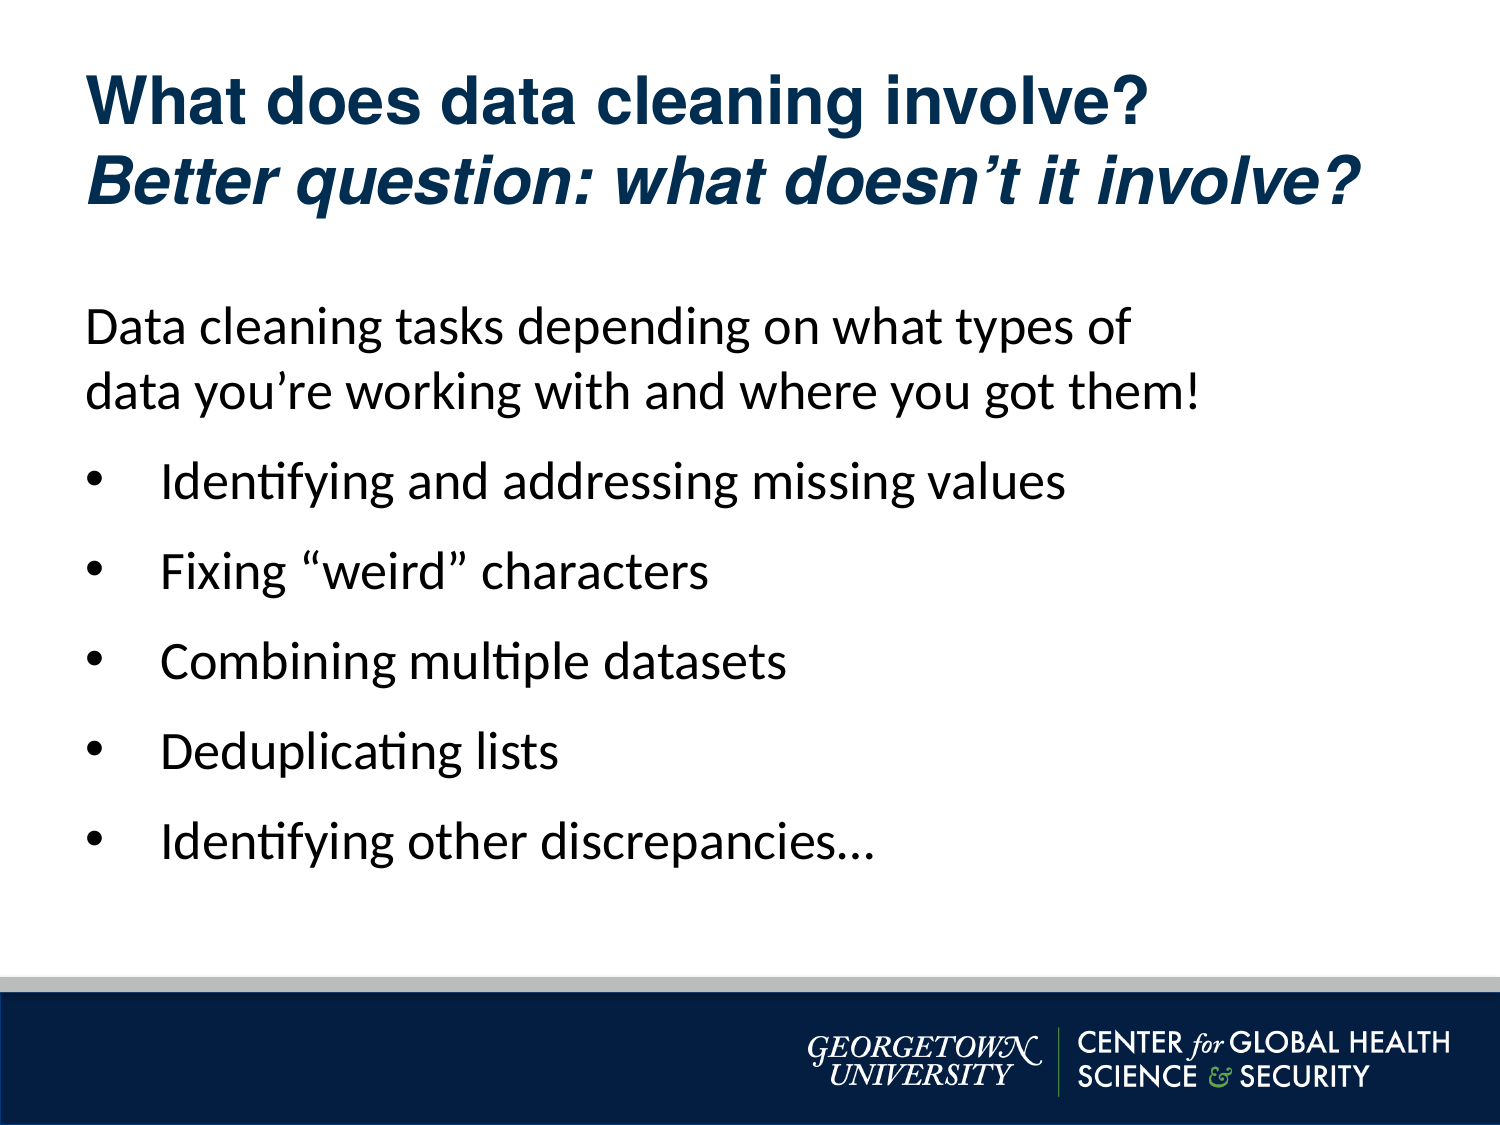

What does data cleaning involve?
Better question: what doesn’t it involve?
Data cleaning tasks depending on what types of data you’re working with and where you got them!
Identifying and addressing missing values
Fixing “weird” characters
Combining multiple datasets
Deduplicating lists
Identifying other discrepancies…